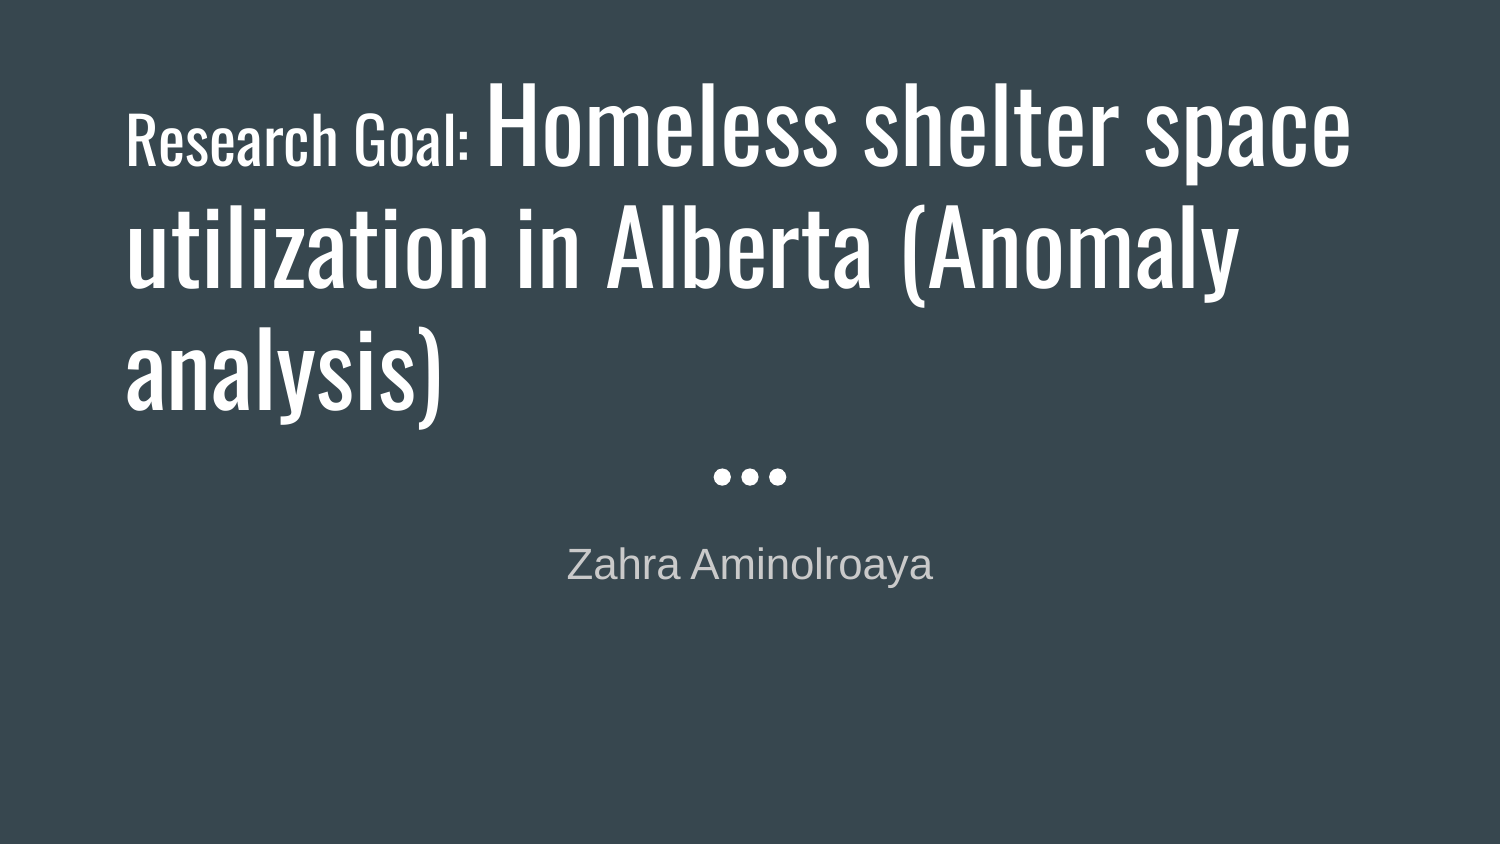

# Research Goal: Homeless shelter space utilization in Alberta (Anomaly analysis)
Zahra Aminolroaya